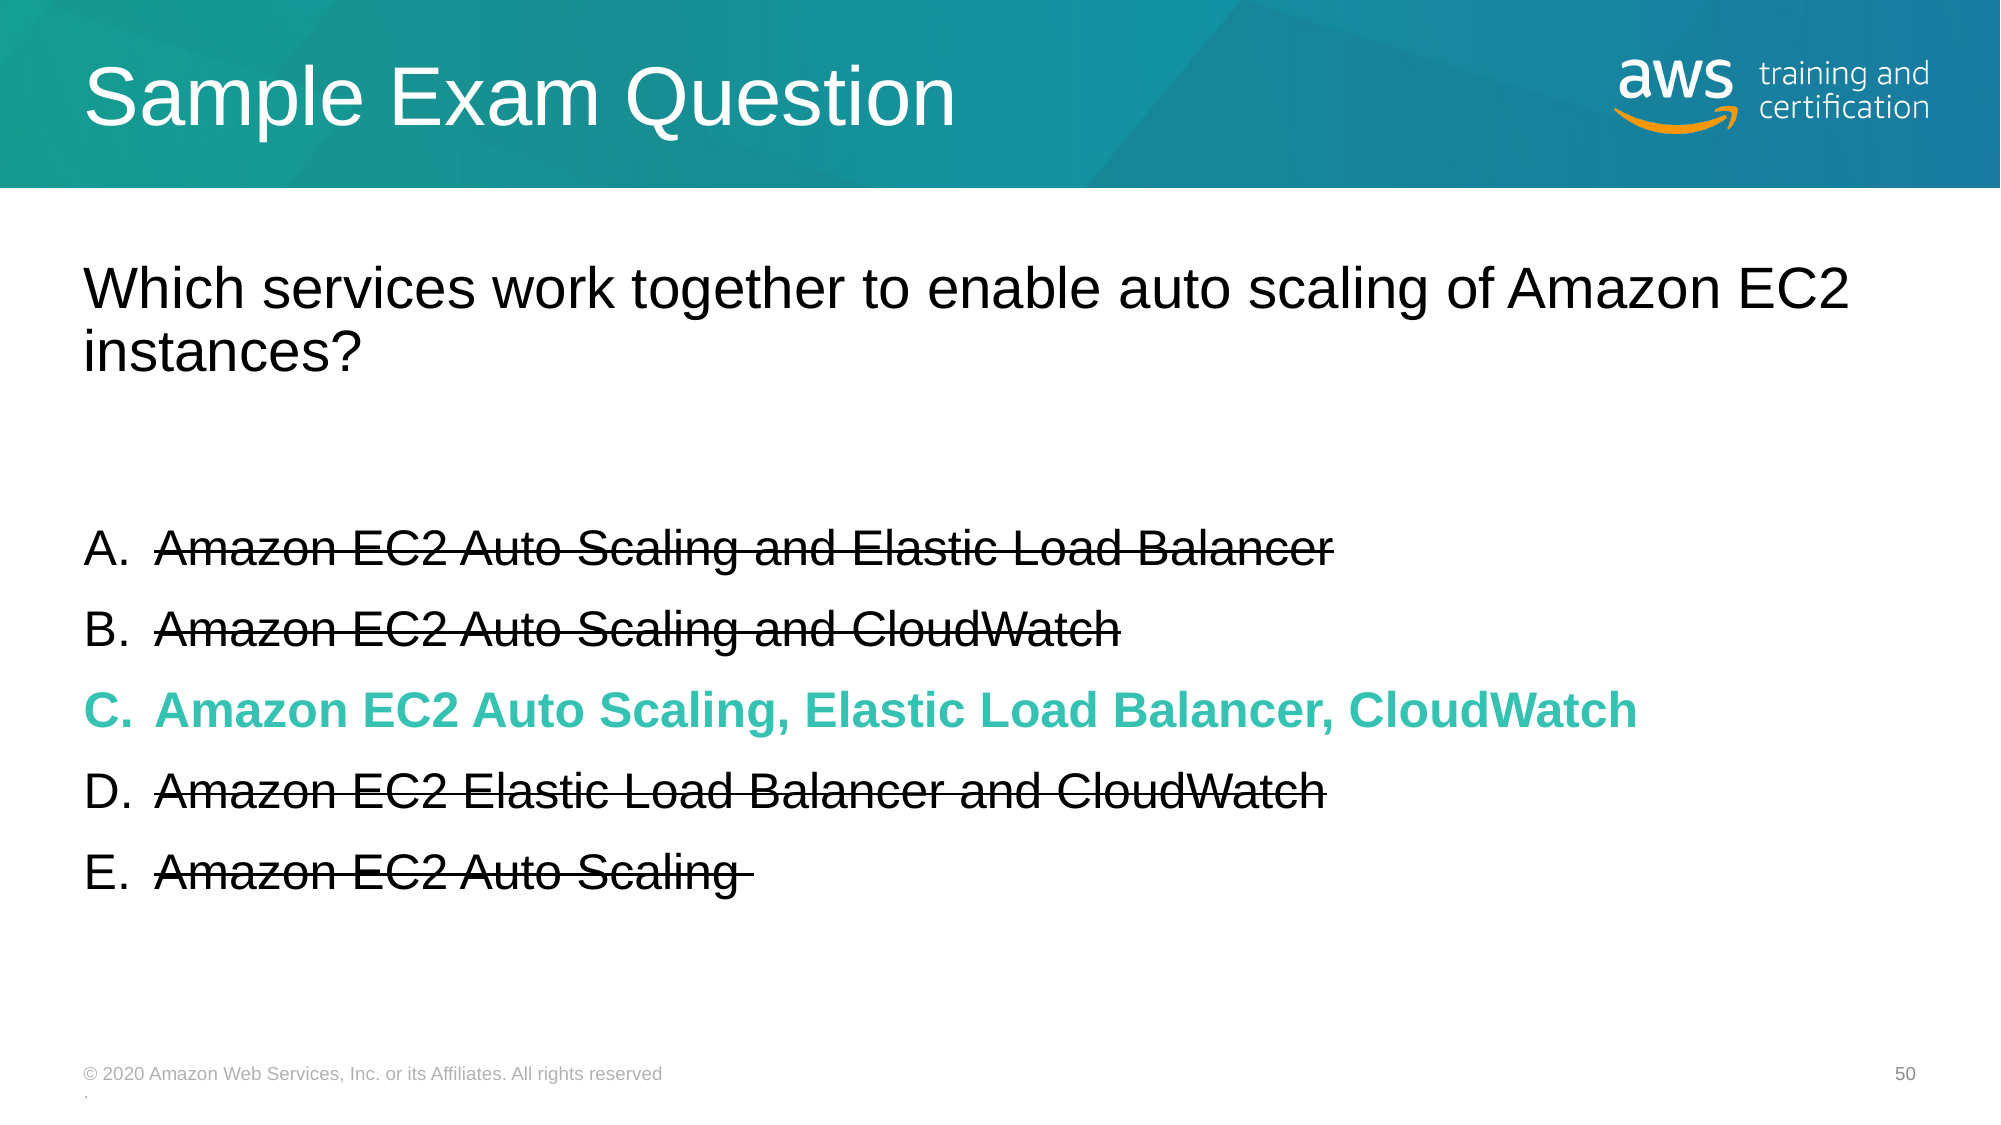

# Sample Exam Question
Which services work together to enable auto scaling of Amazon EC2 instances?

Amazon EC2 Auto Scaling and Elastic Load Balancer
Amazon EC2 Auto Scaling and CloudWatch
Amazon EC2 Auto Scaling, Elastic Load Balancer, CloudWatch
Amazon EC2 Elastic Load Balancer and CloudWatch
Amazon EC2 Auto Scaling
© 2020 Amazon Web Services, Inc. or its Affiliates. All rights reserved.
50